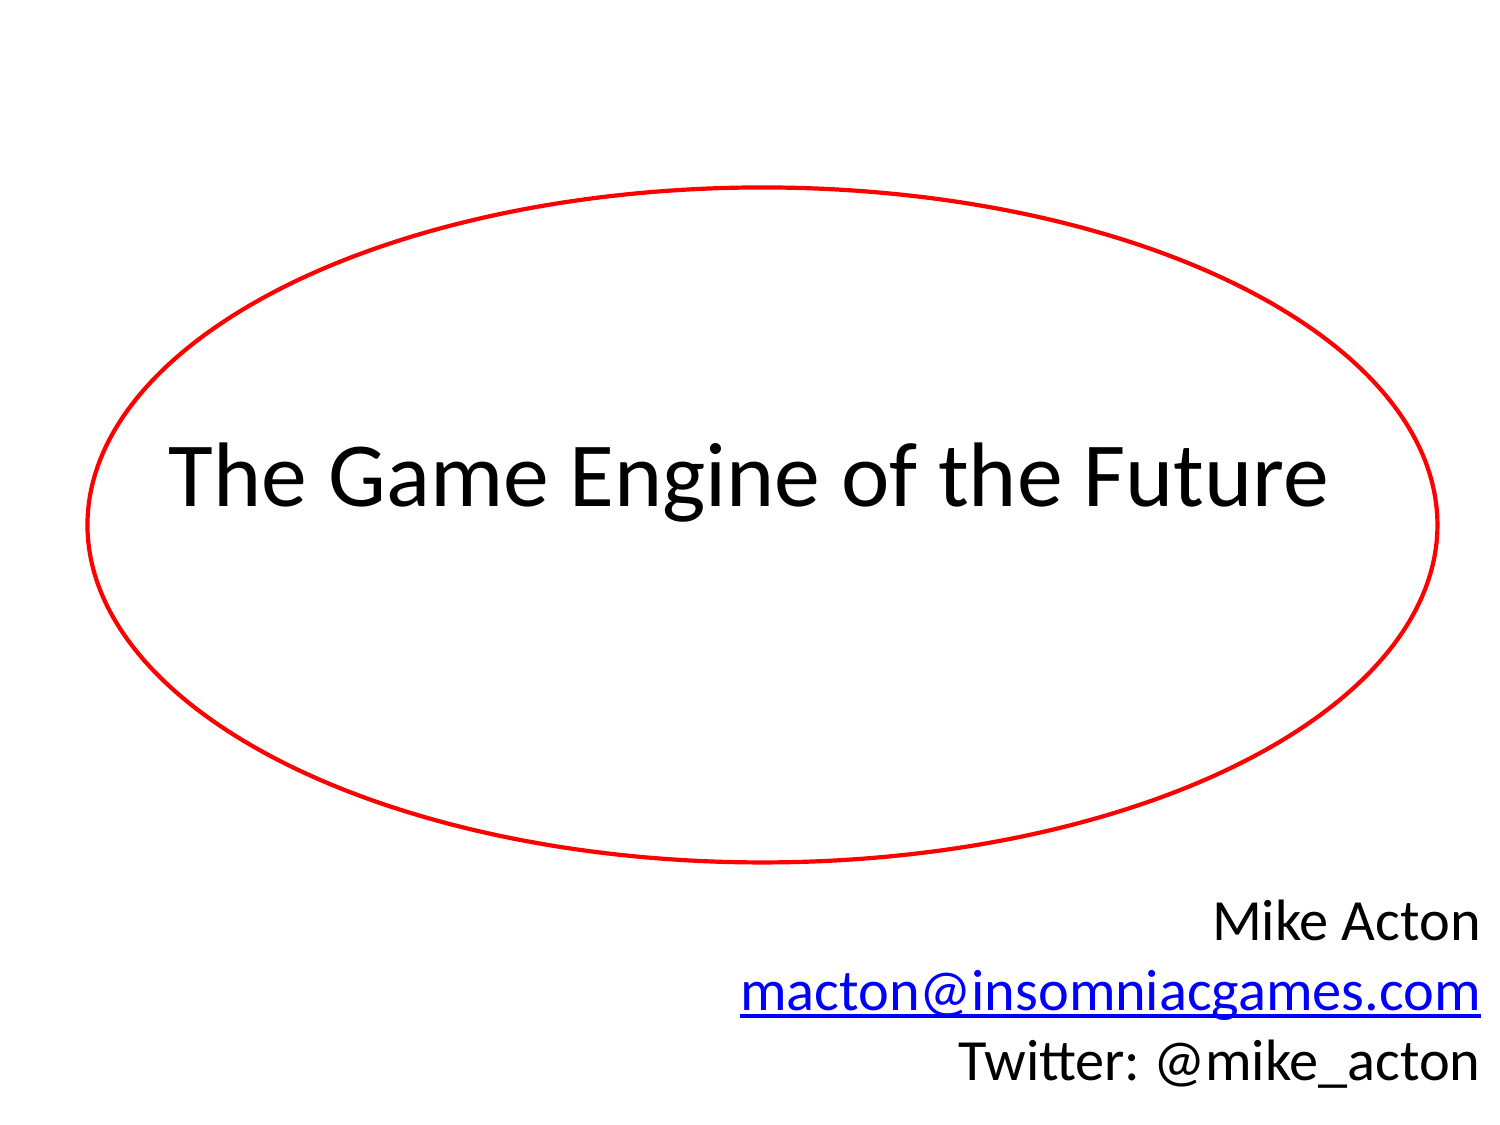

# The Game Engine of the Future
Mike Acton
macton@insomniacgames.com
Twitter: @mike_acton